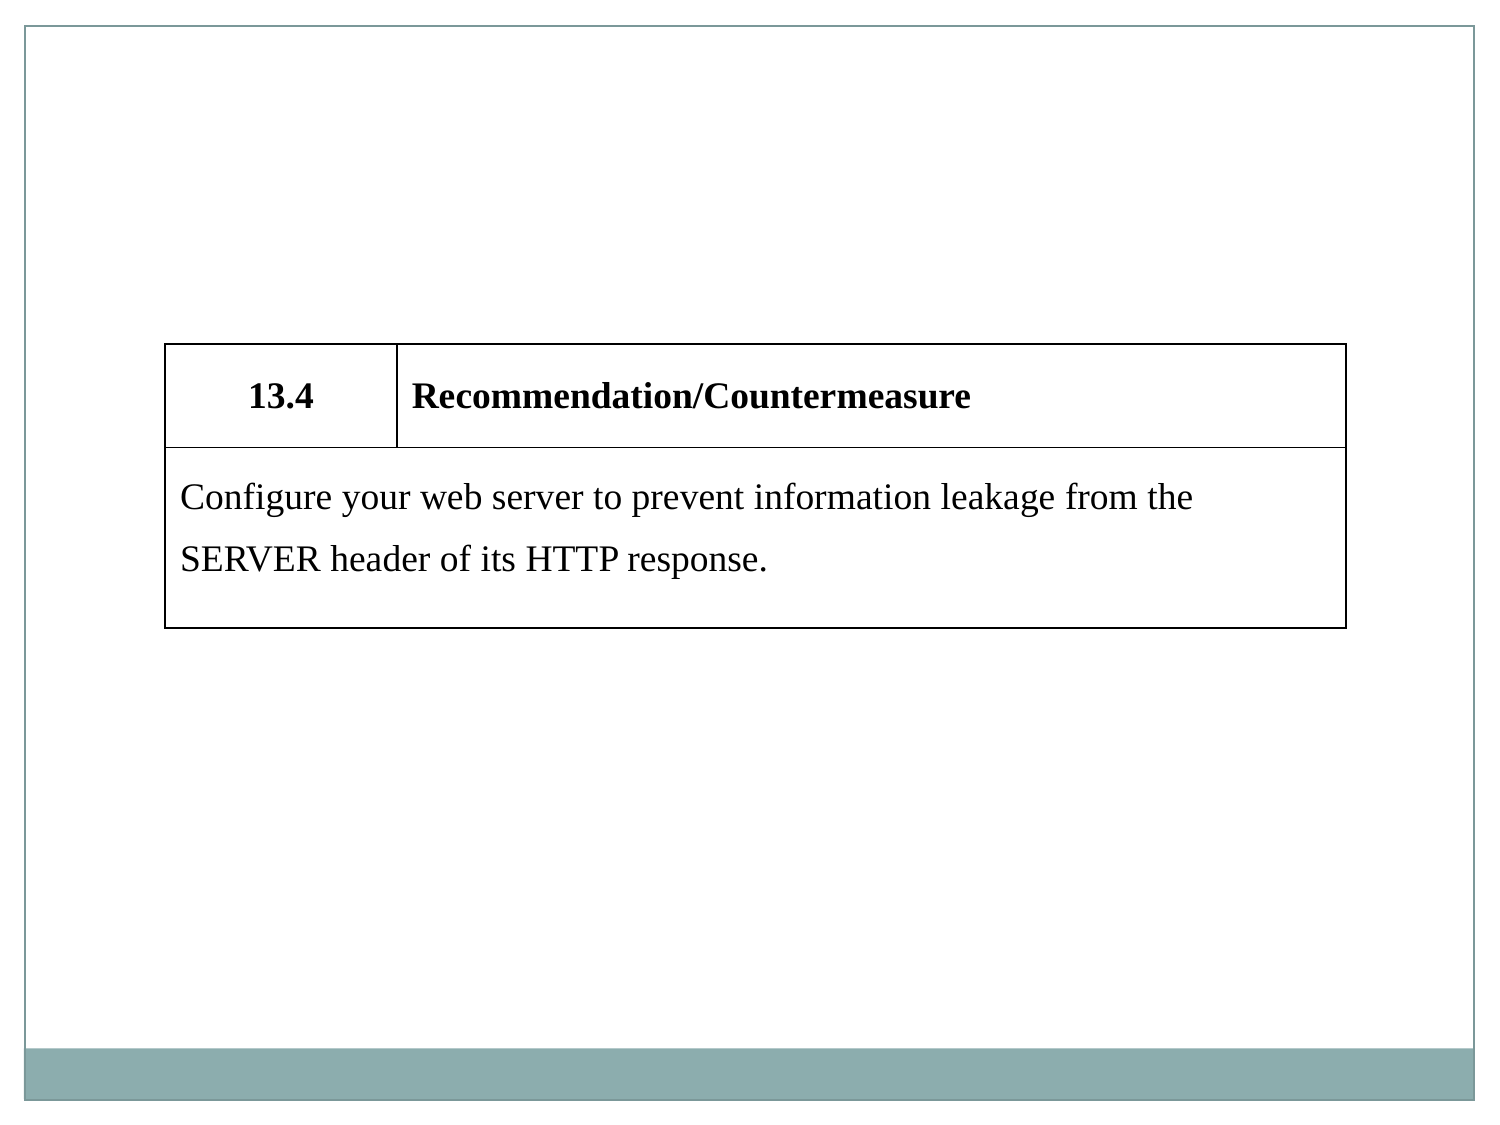

| 13.4 | Recommendation/Countermeasure |
| --- | --- |
| Configure your web server to prevent information leakage from the SERVER header of its HTTP response. |  |